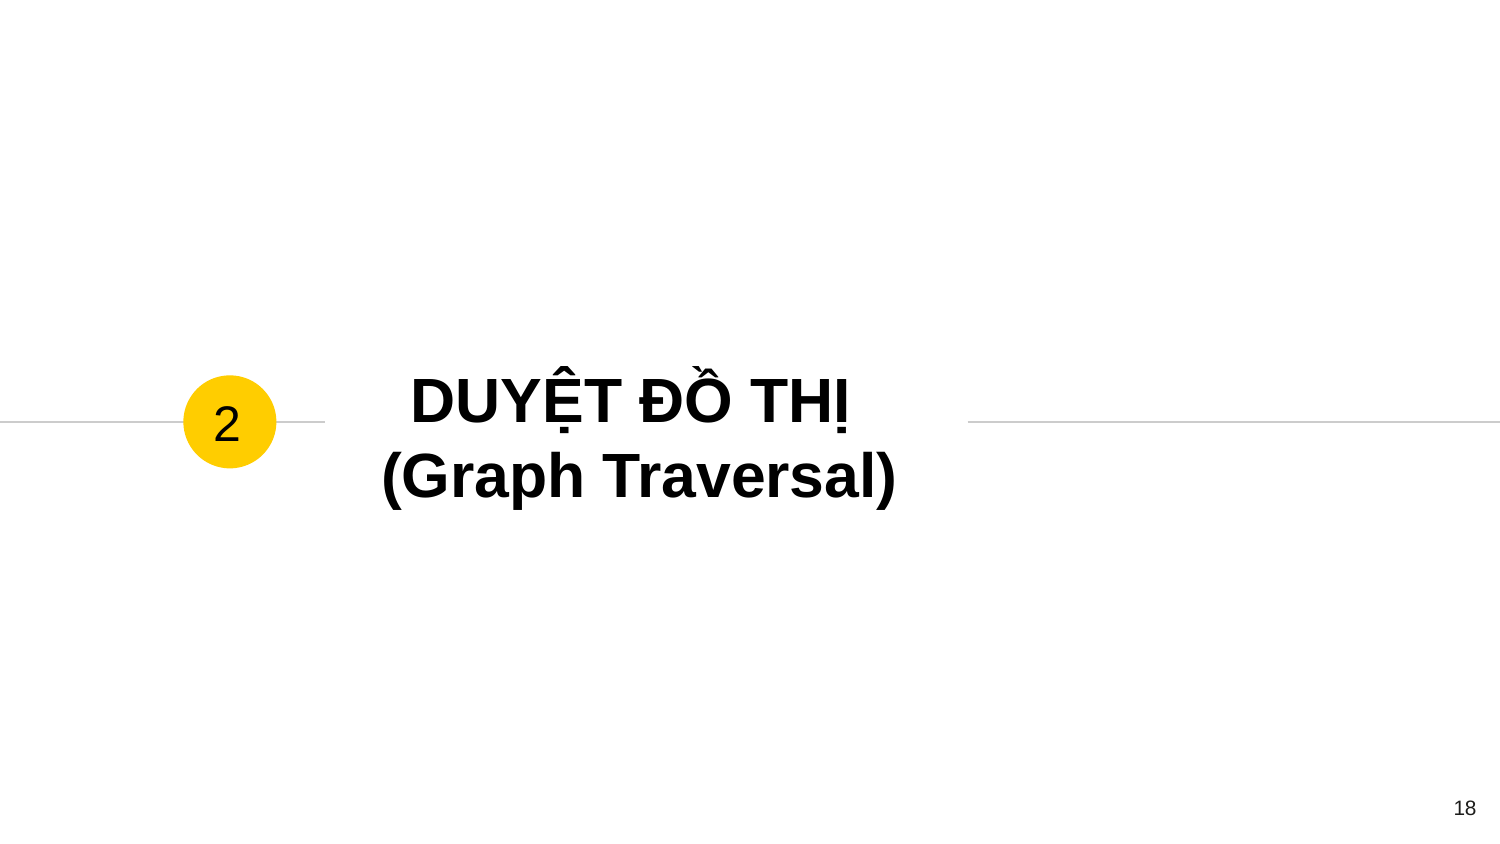

2
# DUYỆT ĐỒ THỊ (Graph Traversal)
18